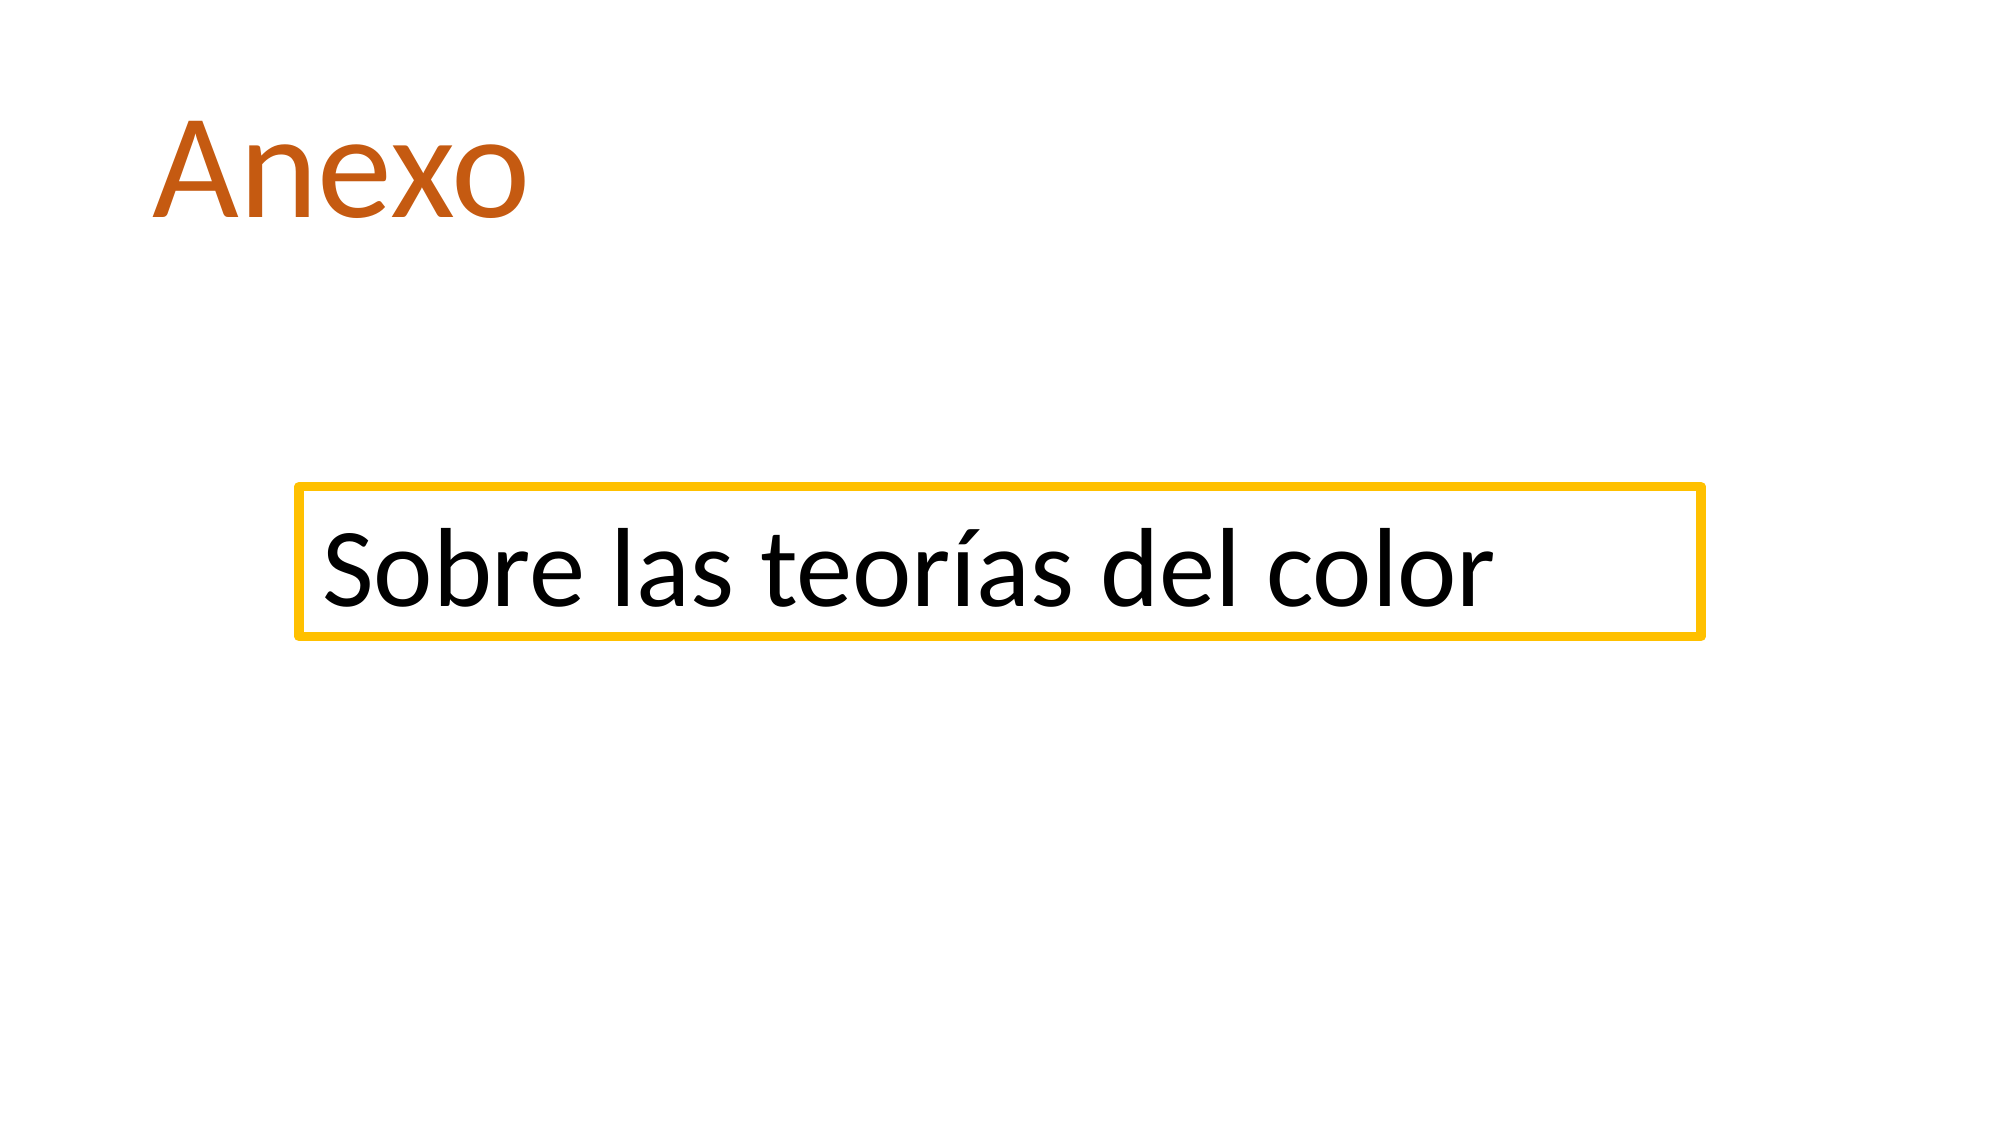

# Anexo
 Sobre las teorías del color